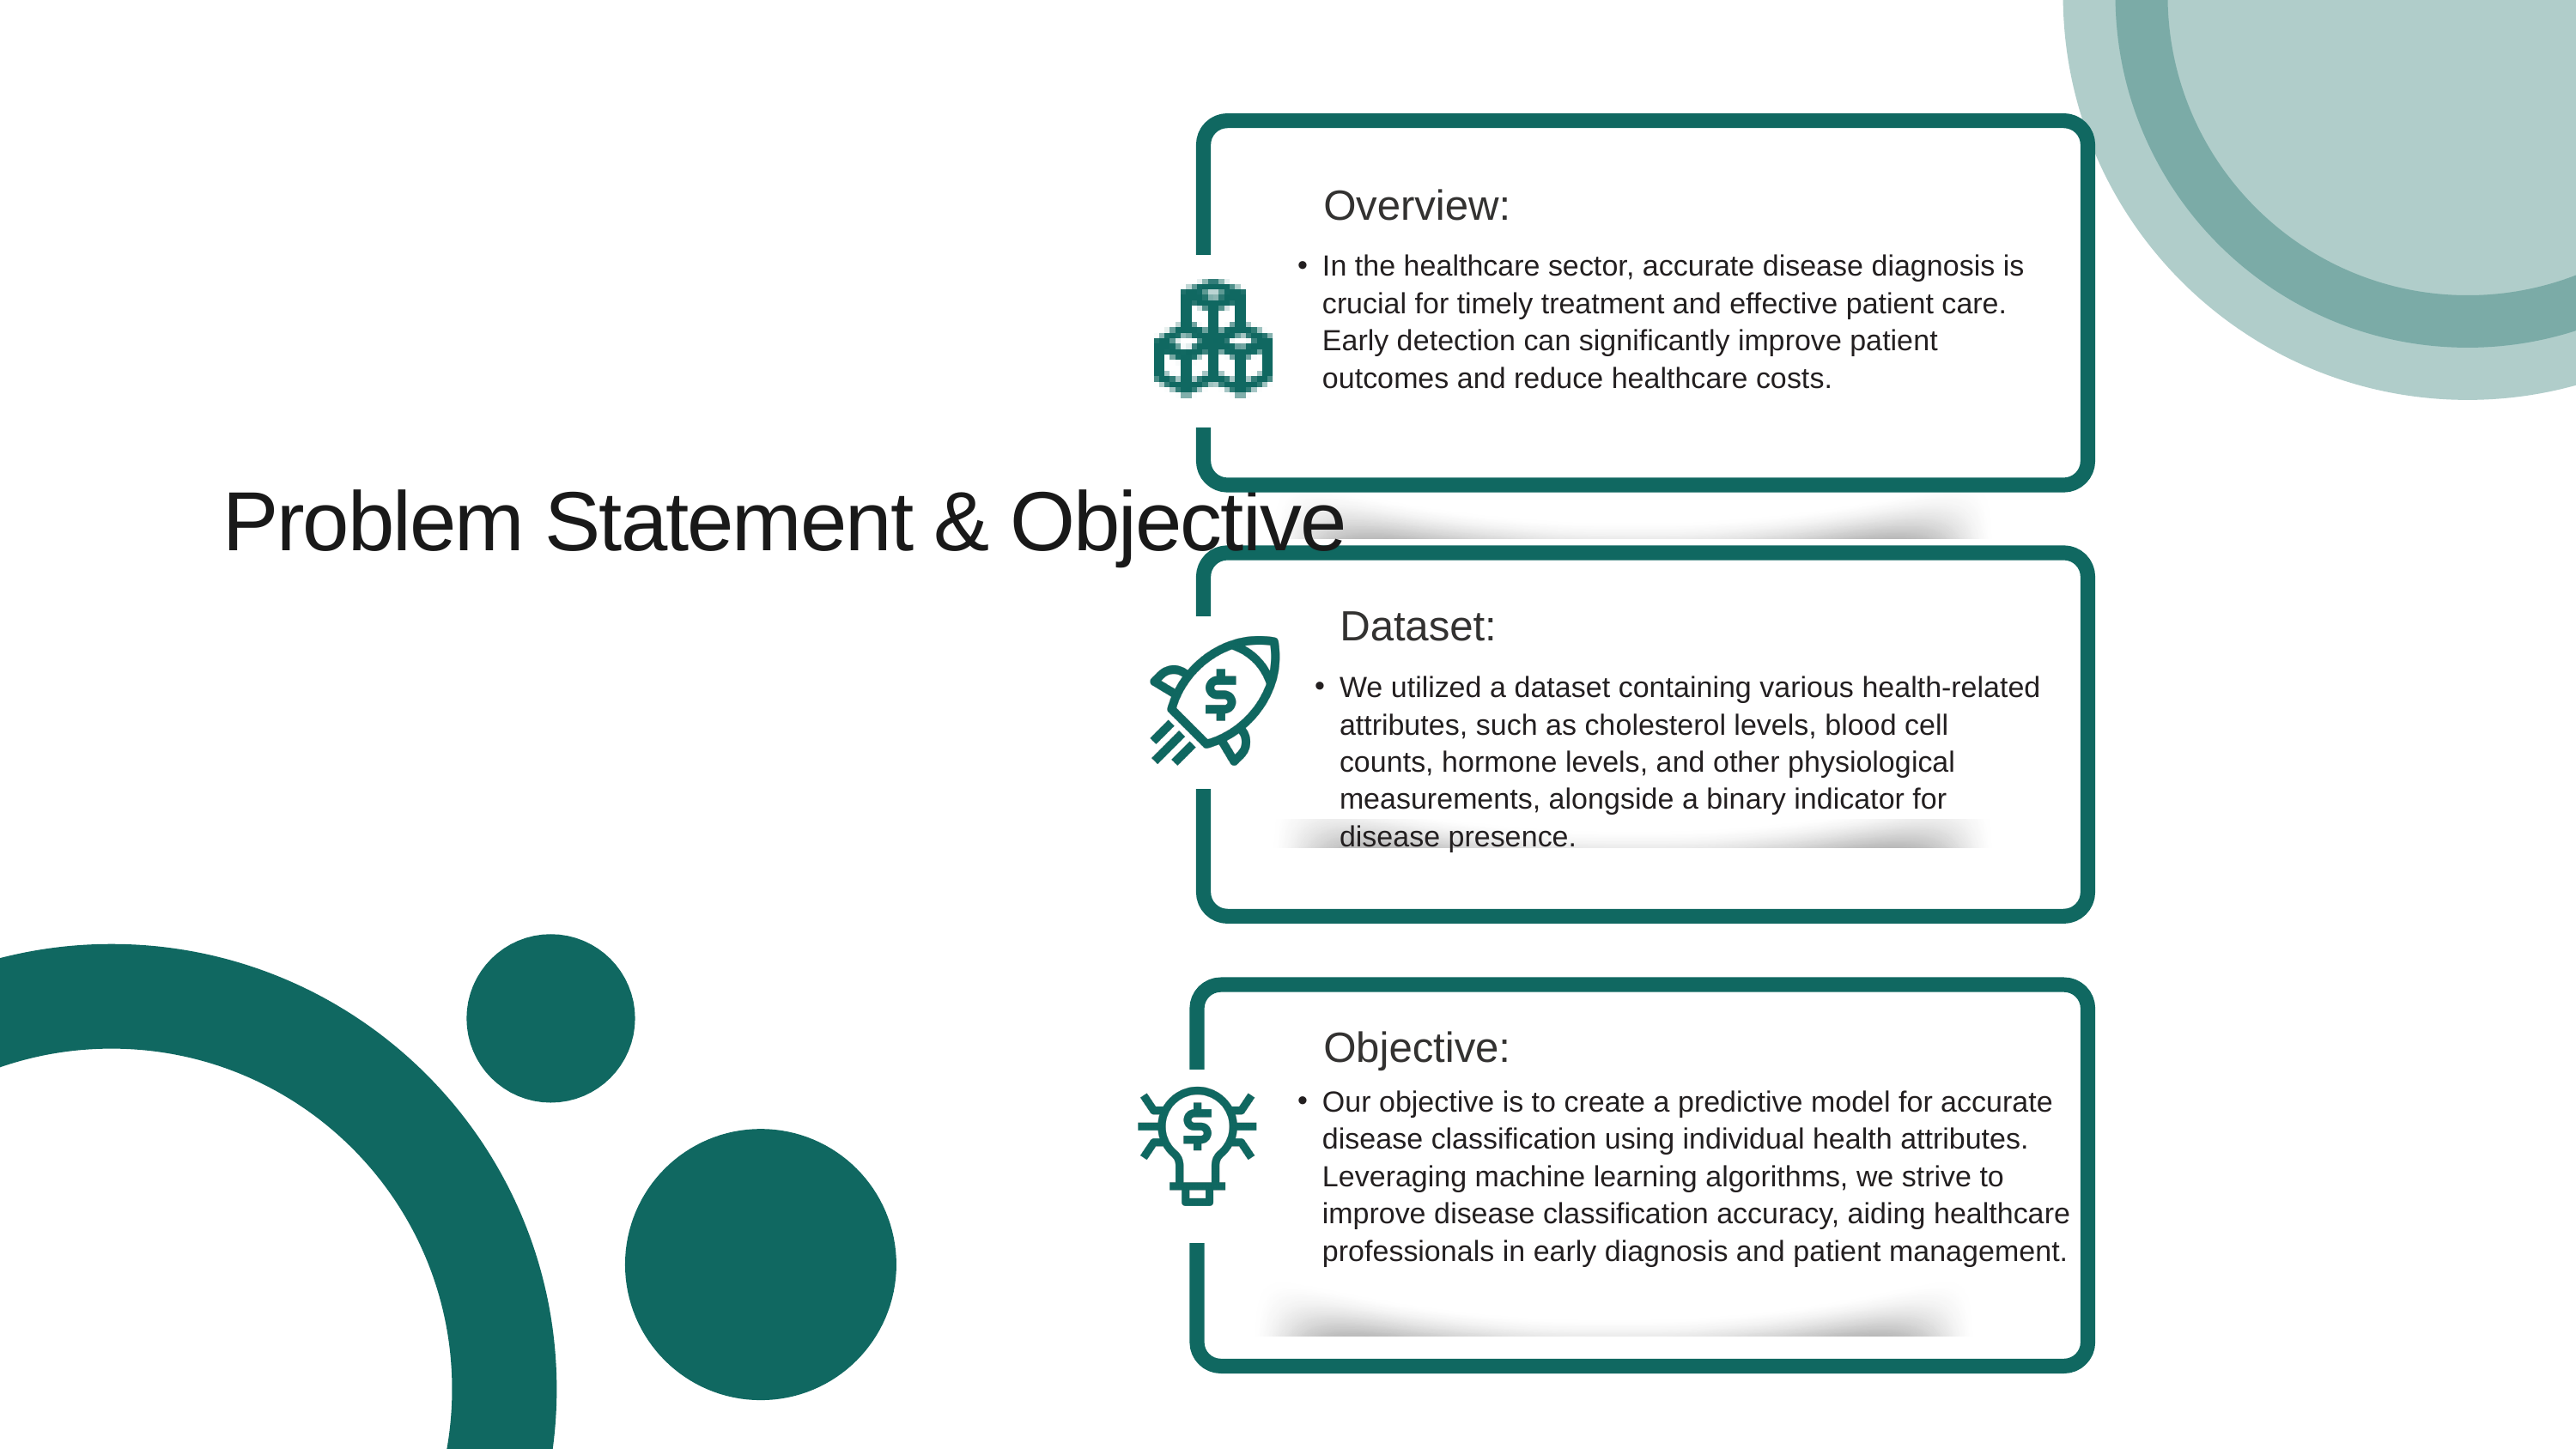

Overview:
In the healthcare sector, accurate disease diagnosis is crucial for timely treatment and effective patient care. Early detection can significantly improve patient outcomes and reduce healthcare costs.

Problem Statement & Objective

Dataset:

We utilized a dataset containing various health-related attributes, such as cholesterol levels, blood cell counts, hormone levels, and other physiological measurements, alongside a binary indicator for disease presence.

Objective:

Our objective is to create a predictive model for accurate disease classification using individual health attributes. Leveraging machine learning algorithms, we strive to improve disease classification accuracy, aiding healthcare professionals in early diagnosis and patient management.